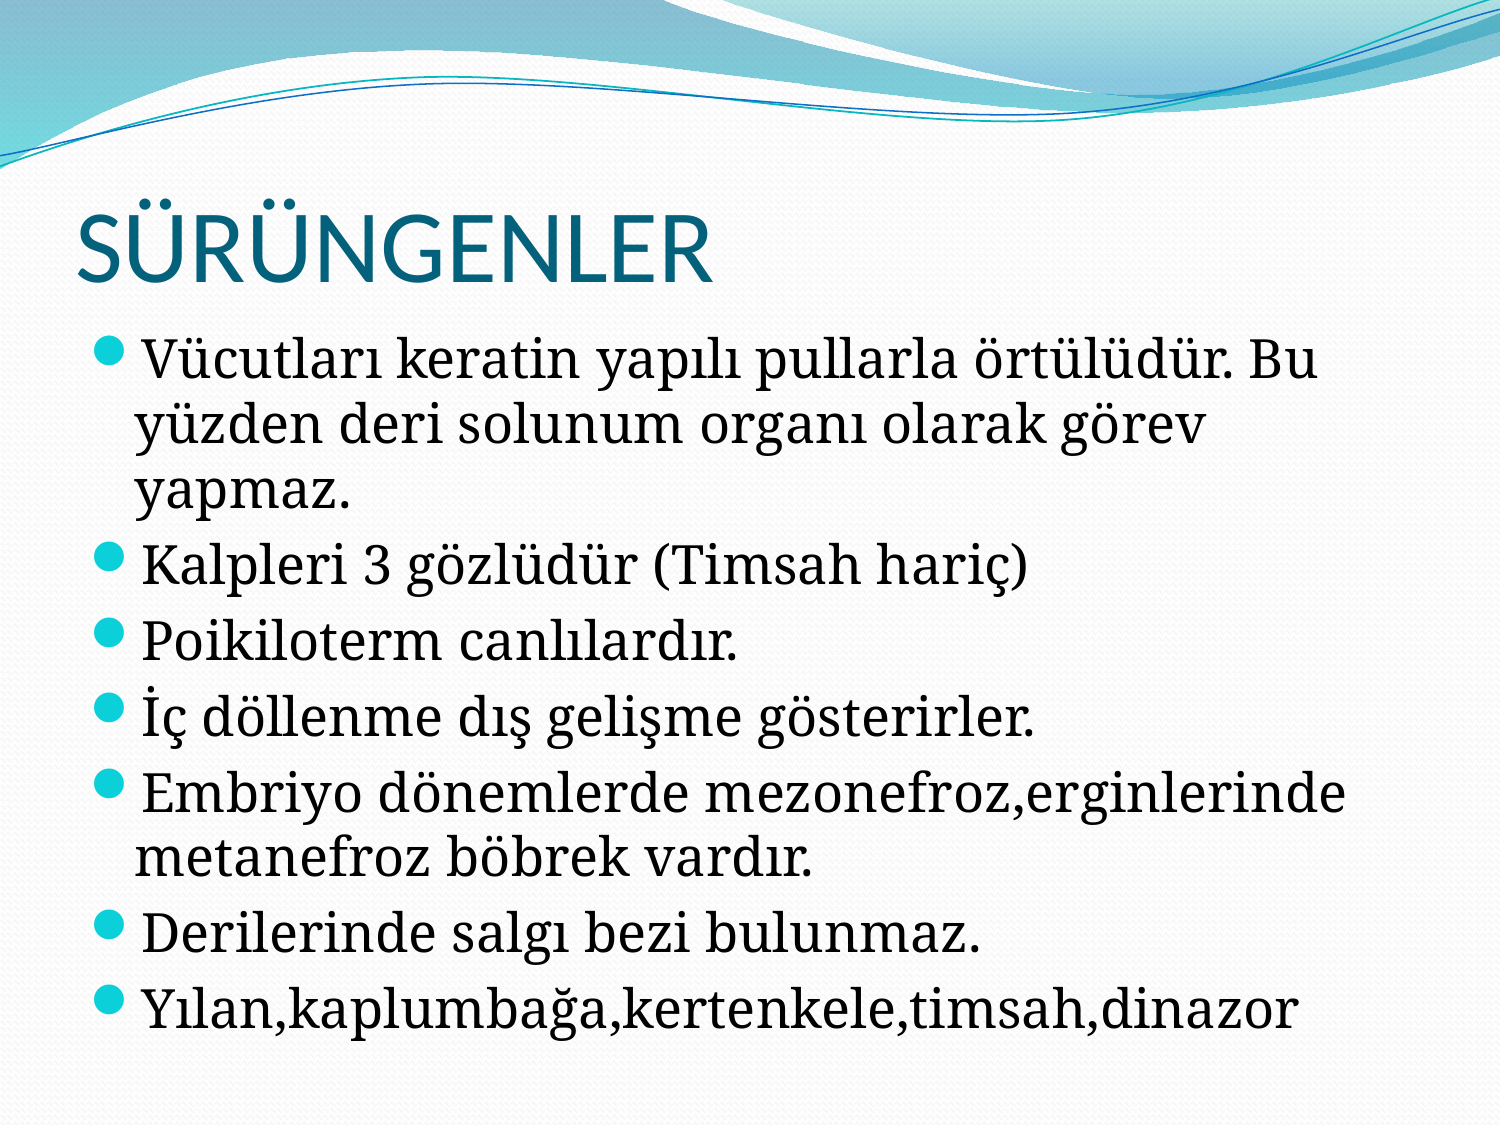

# SÜRÜNGENLER
Vücutları keratin yapılı pullarla örtülüdür. Bu yüzden deri solunum organı olarak görev yapmaz.
Kalpleri 3 gözlüdür (Timsah hariç)
Poikiloterm canlılardır.
İç döllenme dış gelişme gösterirler.
Embriyo dönemlerde mezonefroz,erginlerinde metanefroz böbrek vardır.
Derilerinde salgı bezi bulunmaz.
Yılan,kaplumbağa,kertenkele,timsah,dinazor